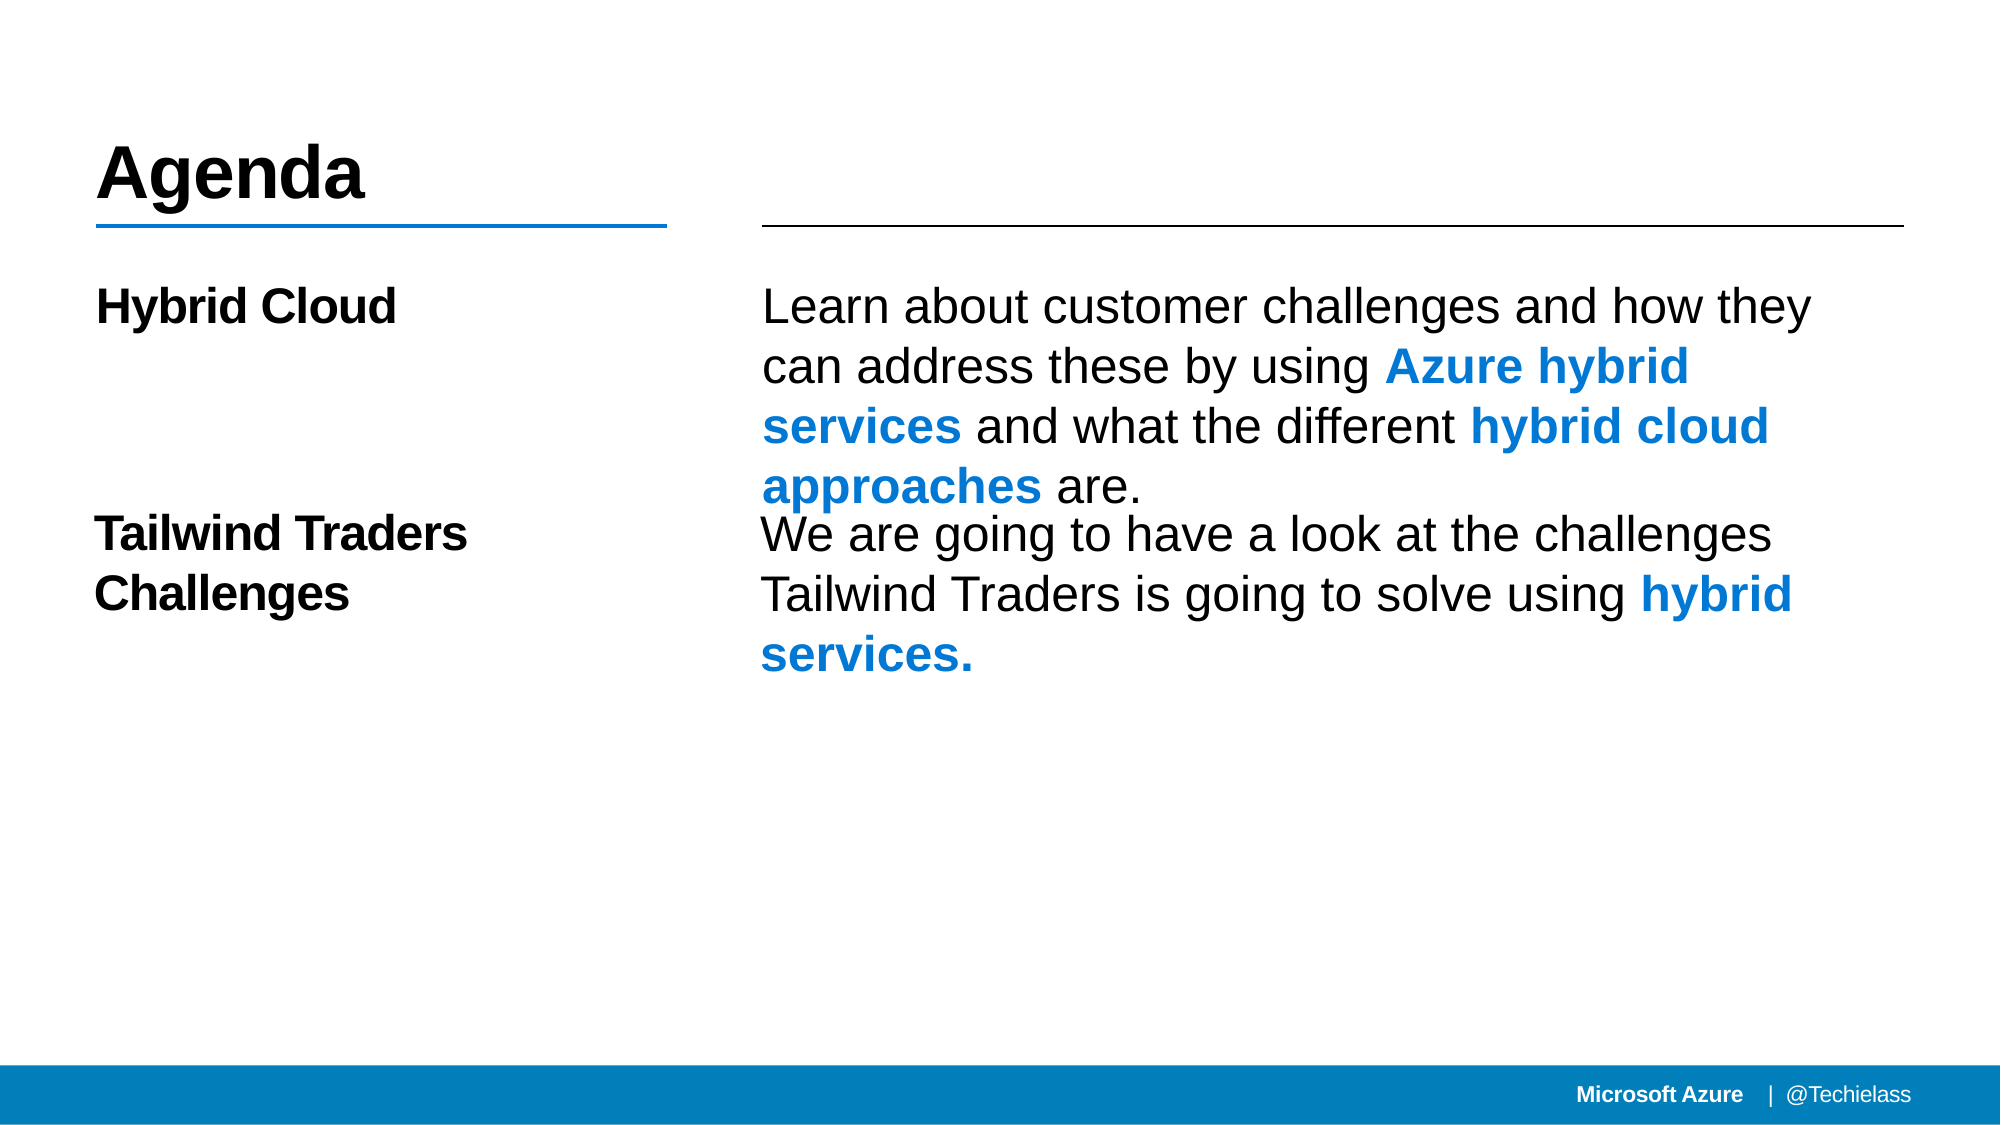

# Hybrid Cloud
Learn about customer challenges and how they can address these by using Azure hybrid services and what the different hybrid cloud approaches are.
Tailwind Traders Challenges
We are going to have a look at the challenges Tailwind Traders is going to solve using hybrid services.

Microsoft Azure    |  @Techielass